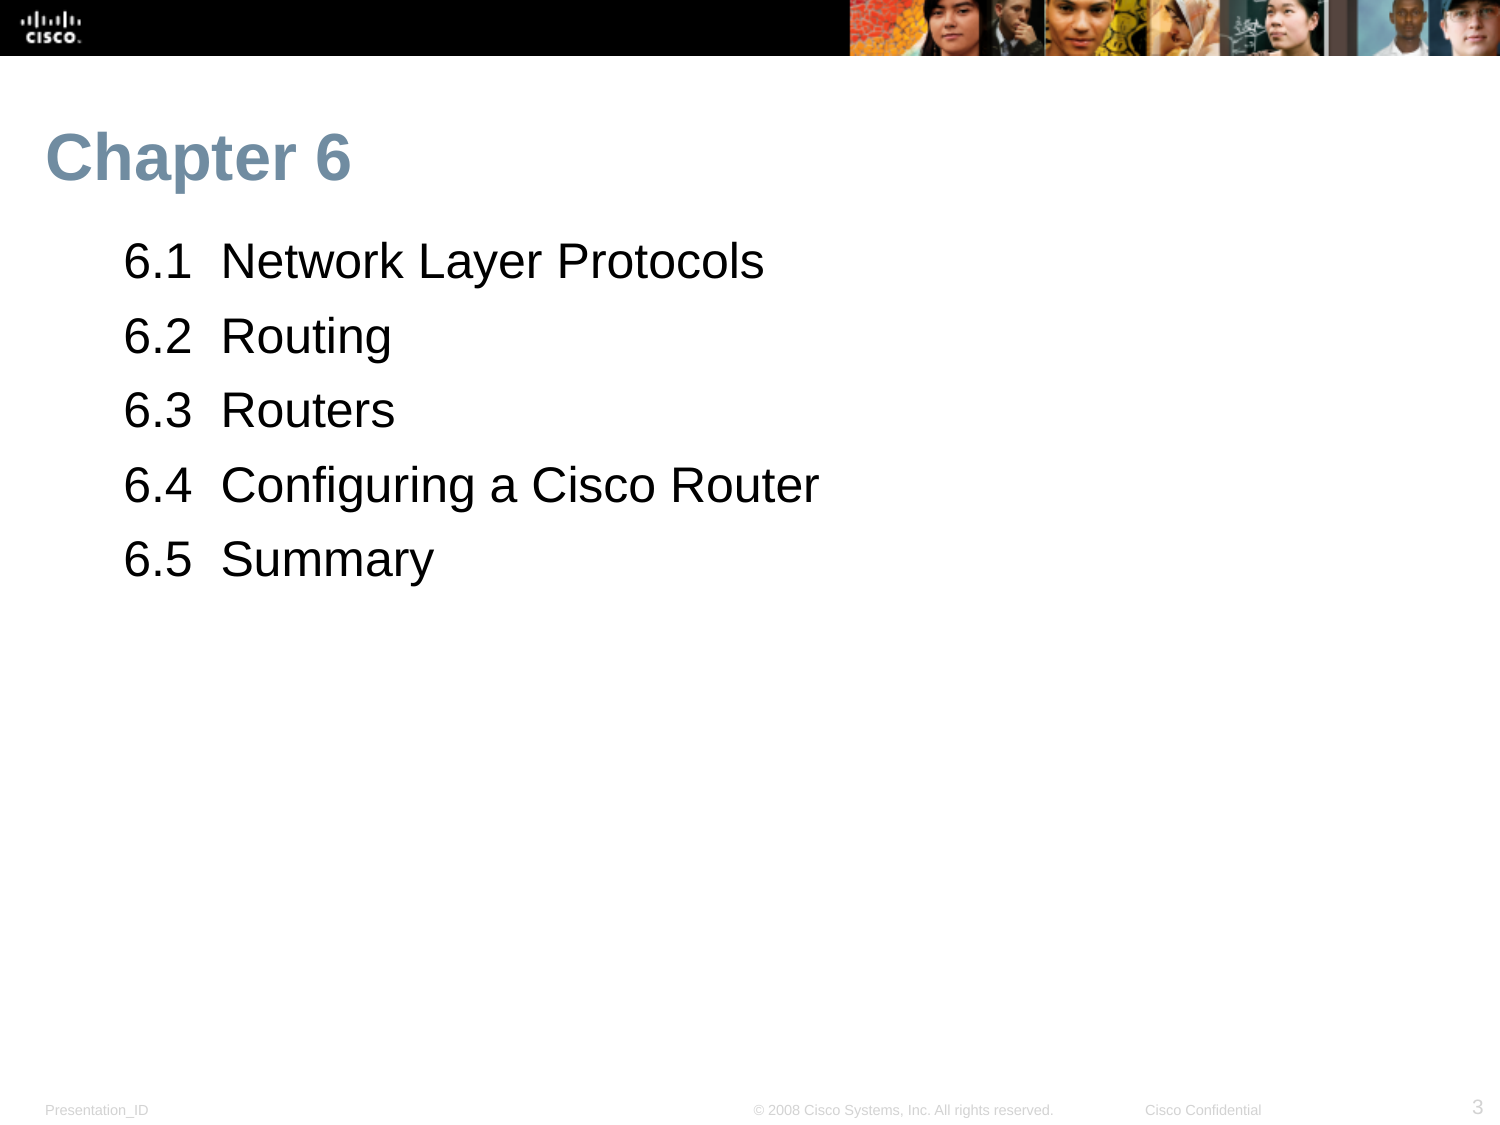

# Chapter 6
6.1  Network Layer Protocols
6.2  Routing
6.3  Routers
6.4  Configuring a Cisco Router
6.5  Summary